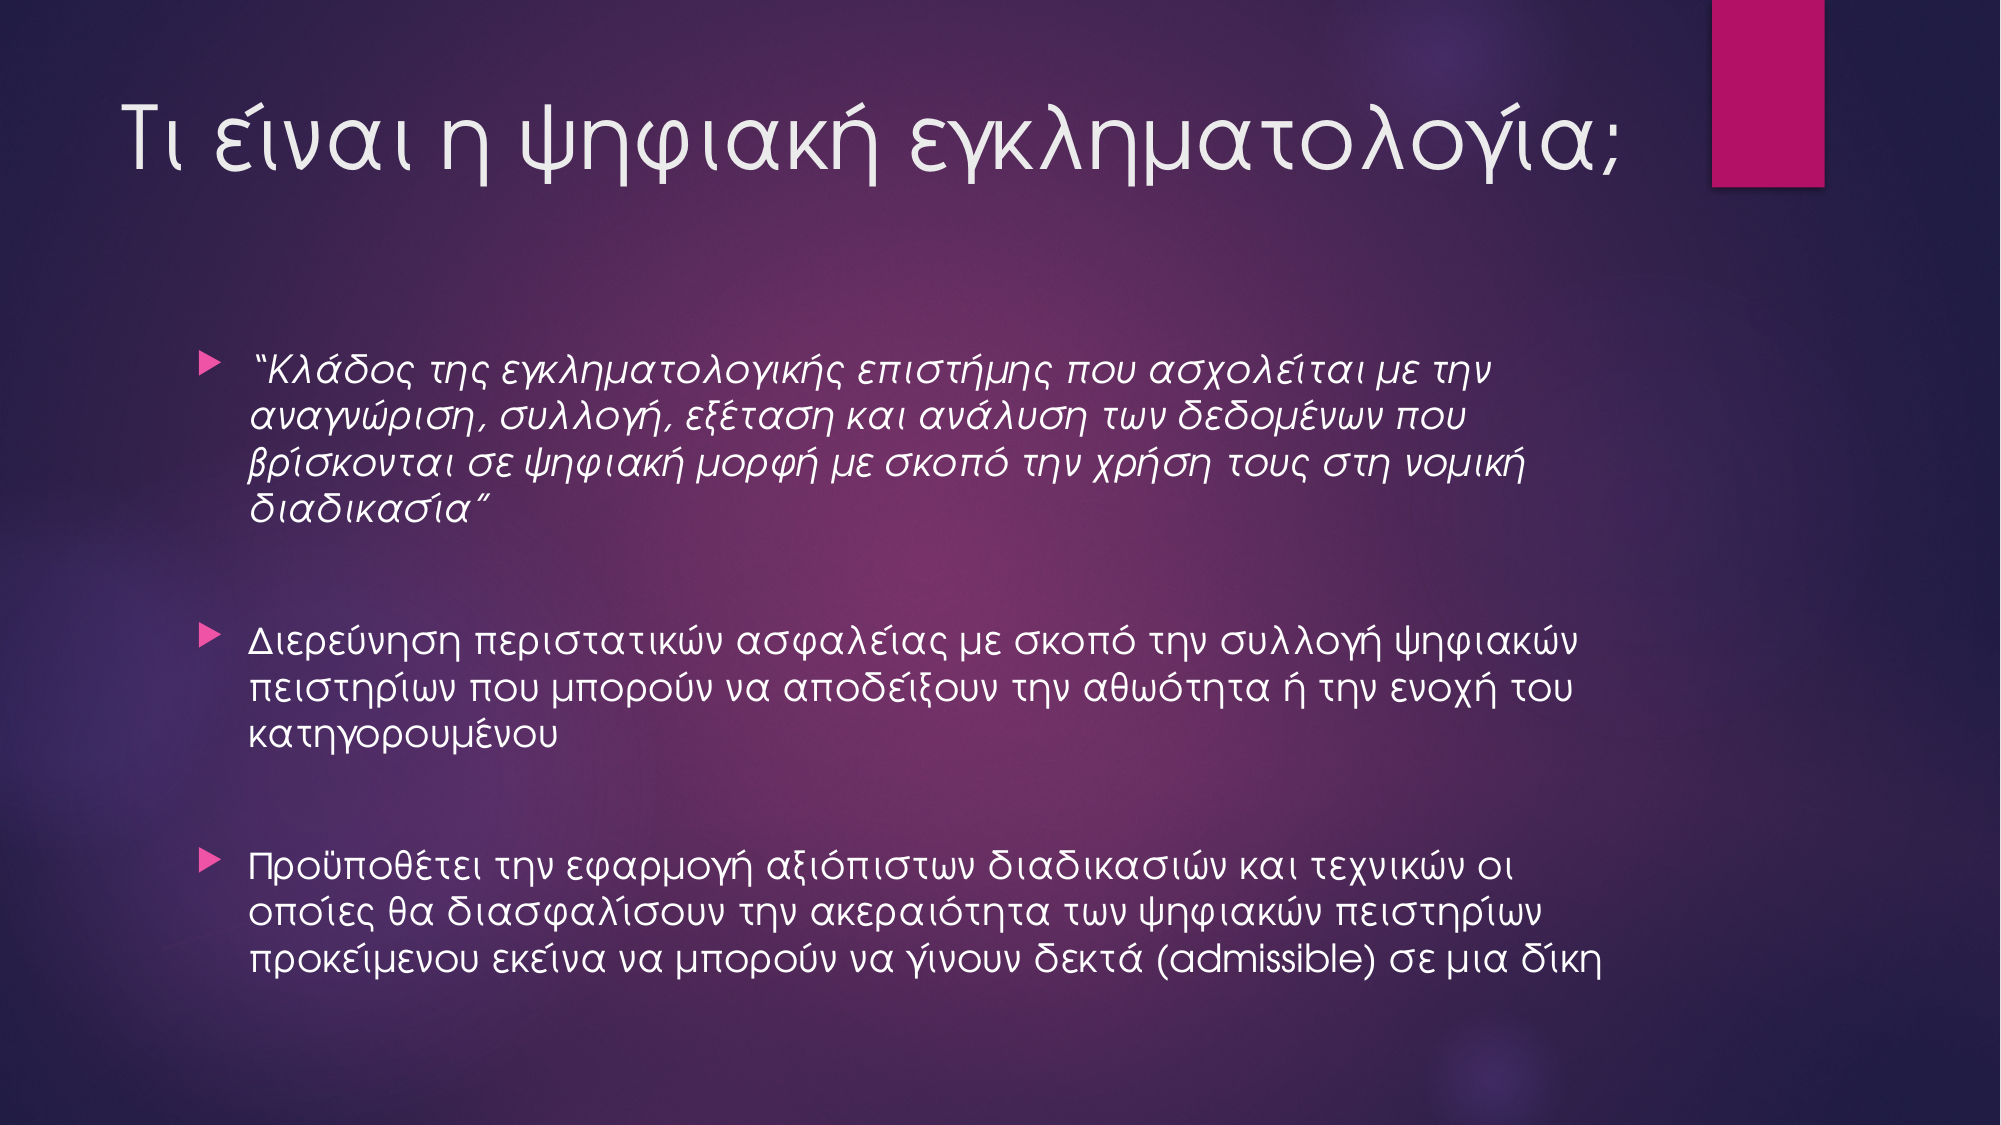

# Τι είναι η ψηφιακή εγκληματολογία;
“Κλάδος της εγκληματολογικής επιστήμης που ασχολείται με την αναγνώριση, συλλογή, εξέταση και ανάλυση των δεδομένων που βρίσκονται σε ψηφιακή μορφή με σκοπό την χρήση τους στη νομική διαδικασία”

Διερεύνηση περιστατικών ασφαλείας με σκοπό την συλλογή ψηφιακών πειστηρίων που μπορούν να αποδείξουν την αθωότητα ή την ενοχή του κατηγορουμένου

Προϋποθέτει την εφαρμογή αξιόπιστων διαδικασιών και τεχνικών οι οποίες θα διασφαλίσουν την ακεραιότητα των ψηφιακών πειστηρίων προκείμενου εκείνα να μπορούν να γίνουν δεκτά (admissible) σε μια δίκη